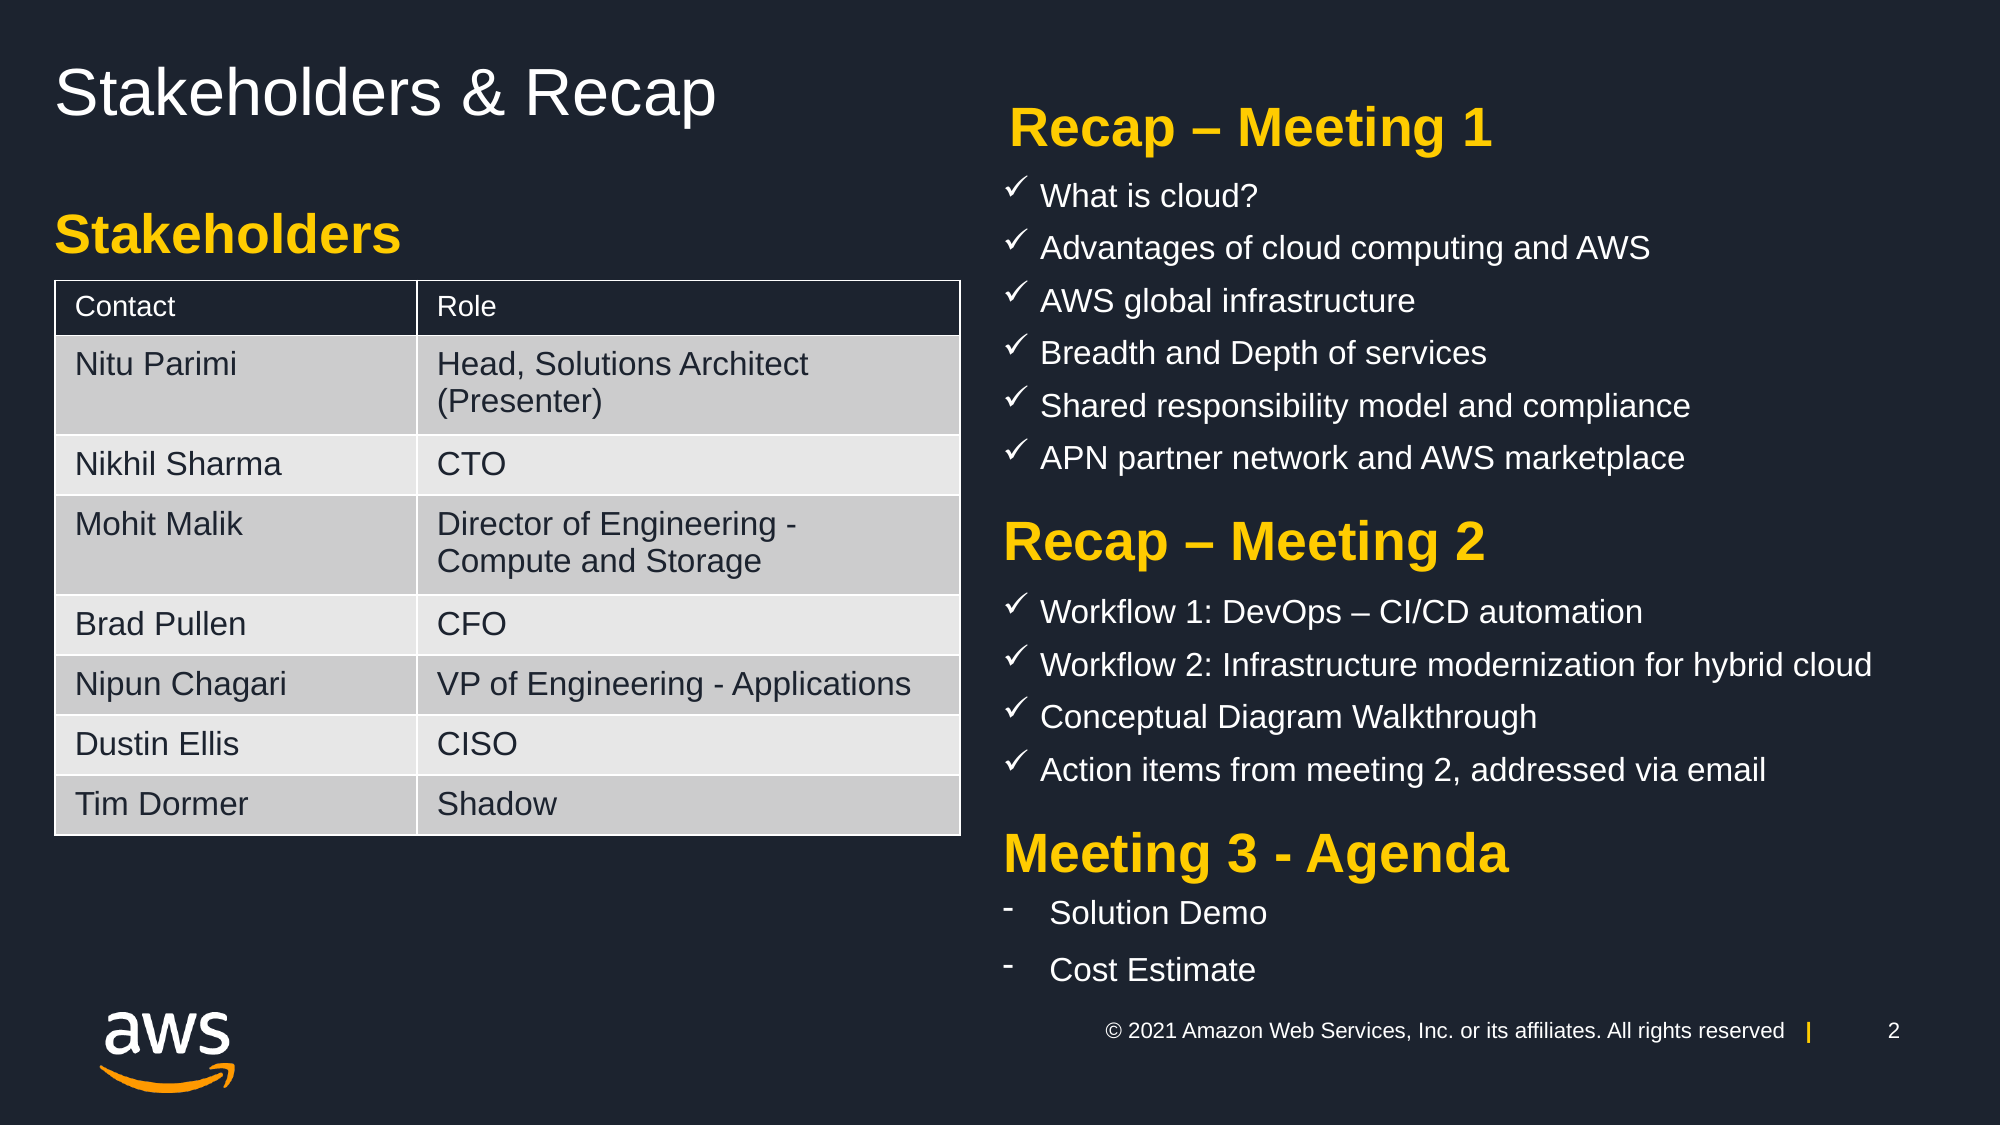

# Stakeholders & Recap
Recap – Meeting 1
What is cloud?
Advantages of cloud computing and AWS
AWS global infrastructure
Breadth and Depth of services
Shared responsibility model and compliance
APN partner network and AWS marketplace
Stakeholders
| Contact | Role |
| --- | --- |
| Nitu Parimi | Head, Solutions Architect (Presenter) |
| Nikhil Sharma | CTO |
| Mohit Malik | Director of Engineering - Compute and Storage |
| Brad Pullen | CFO |
| Nipun Chagari | VP of Engineering - Applications |
| Dustin Ellis | CISO |
| Tim Dormer | Shadow |
 Recap – Meeting 2
Workflow 1: DevOps – CI/CD automation
Workflow 2: Infrastructure modernization for hybrid cloud
Conceptual Diagram Walkthrough
Action items from meeting 2, addressed via email

 Meeting 3 - Agenda
Solution Demo
Cost Estimate